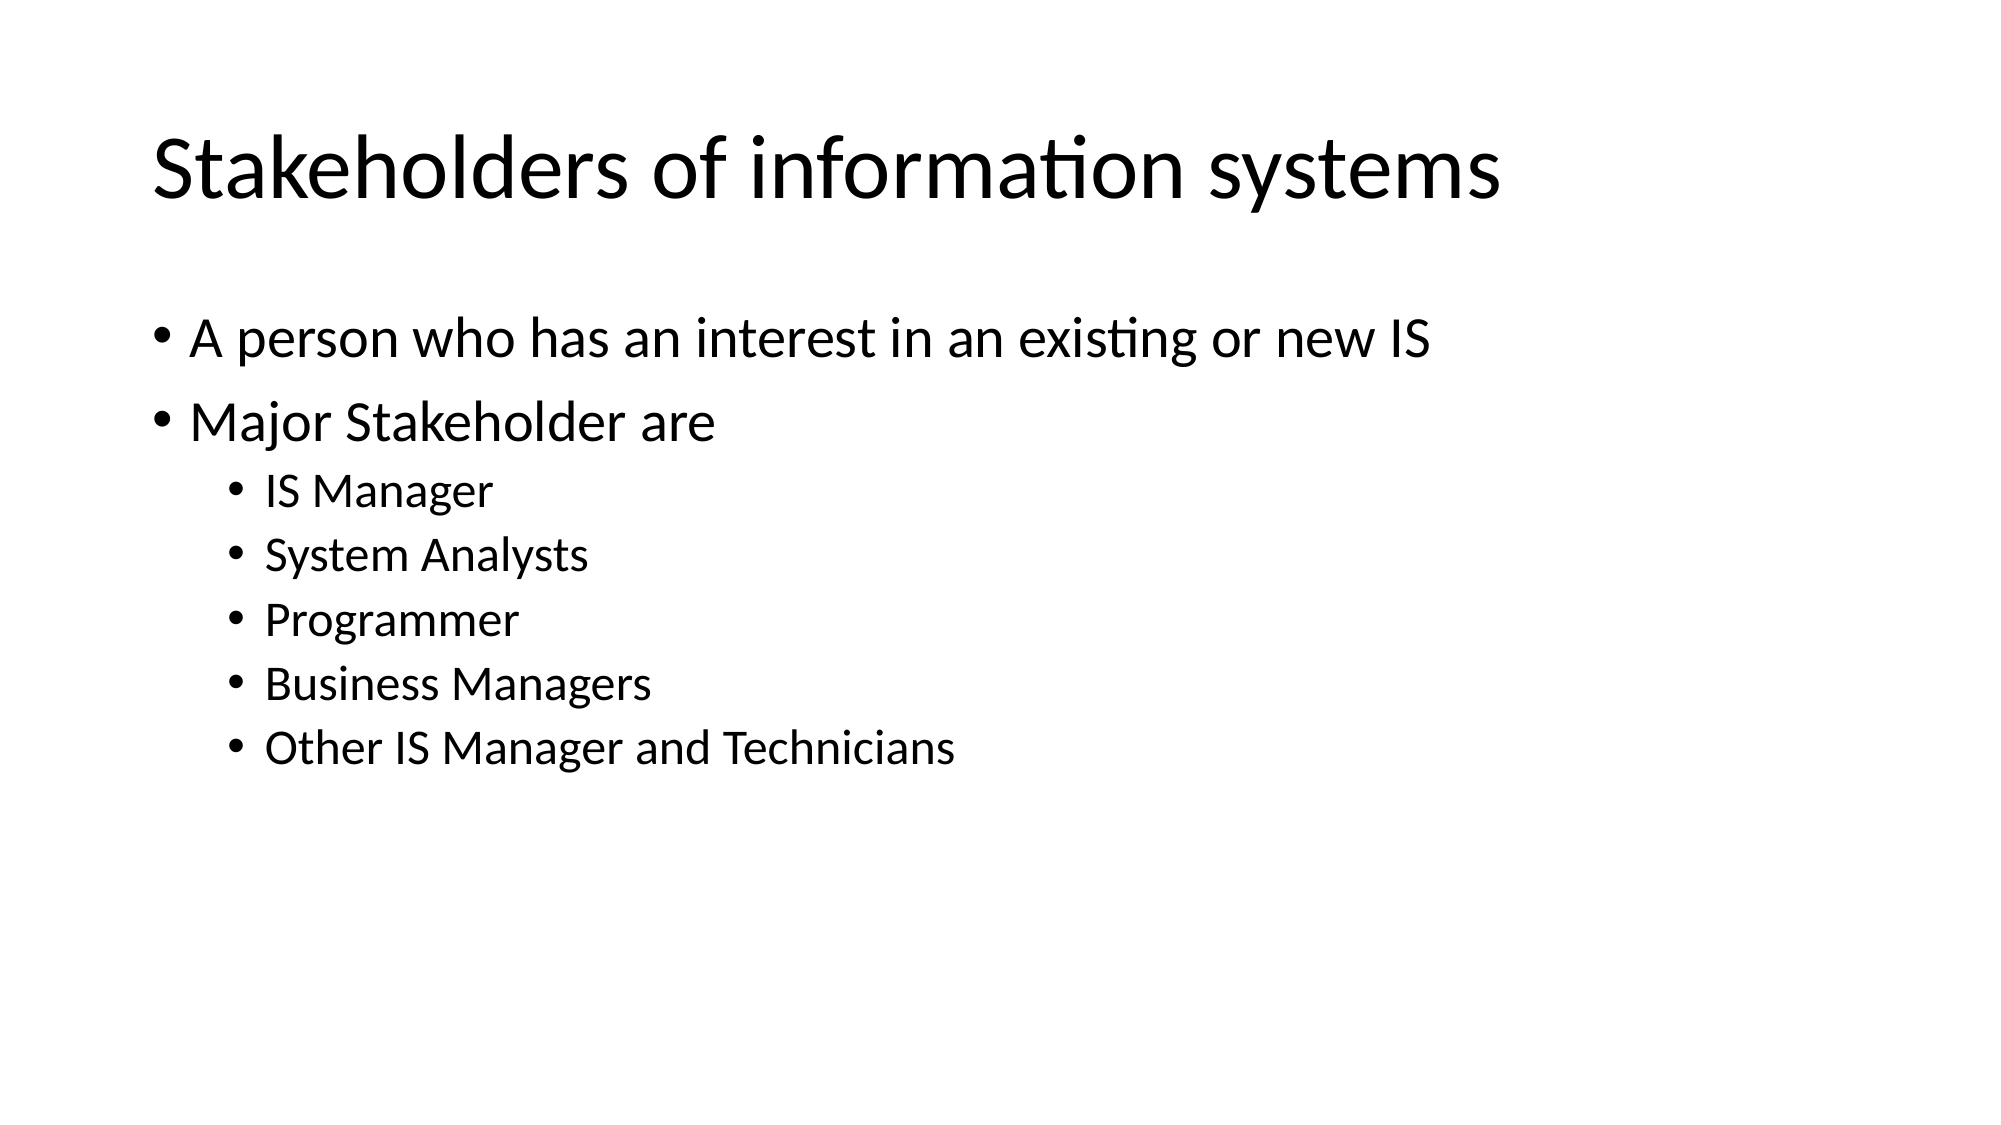

# Stakeholders of information systems
A person who has an interest in an existing or new IS
Major Stakeholder are
IS Manager
System Analysts
Programmer
Business Managers
Other IS Manager and Technicians